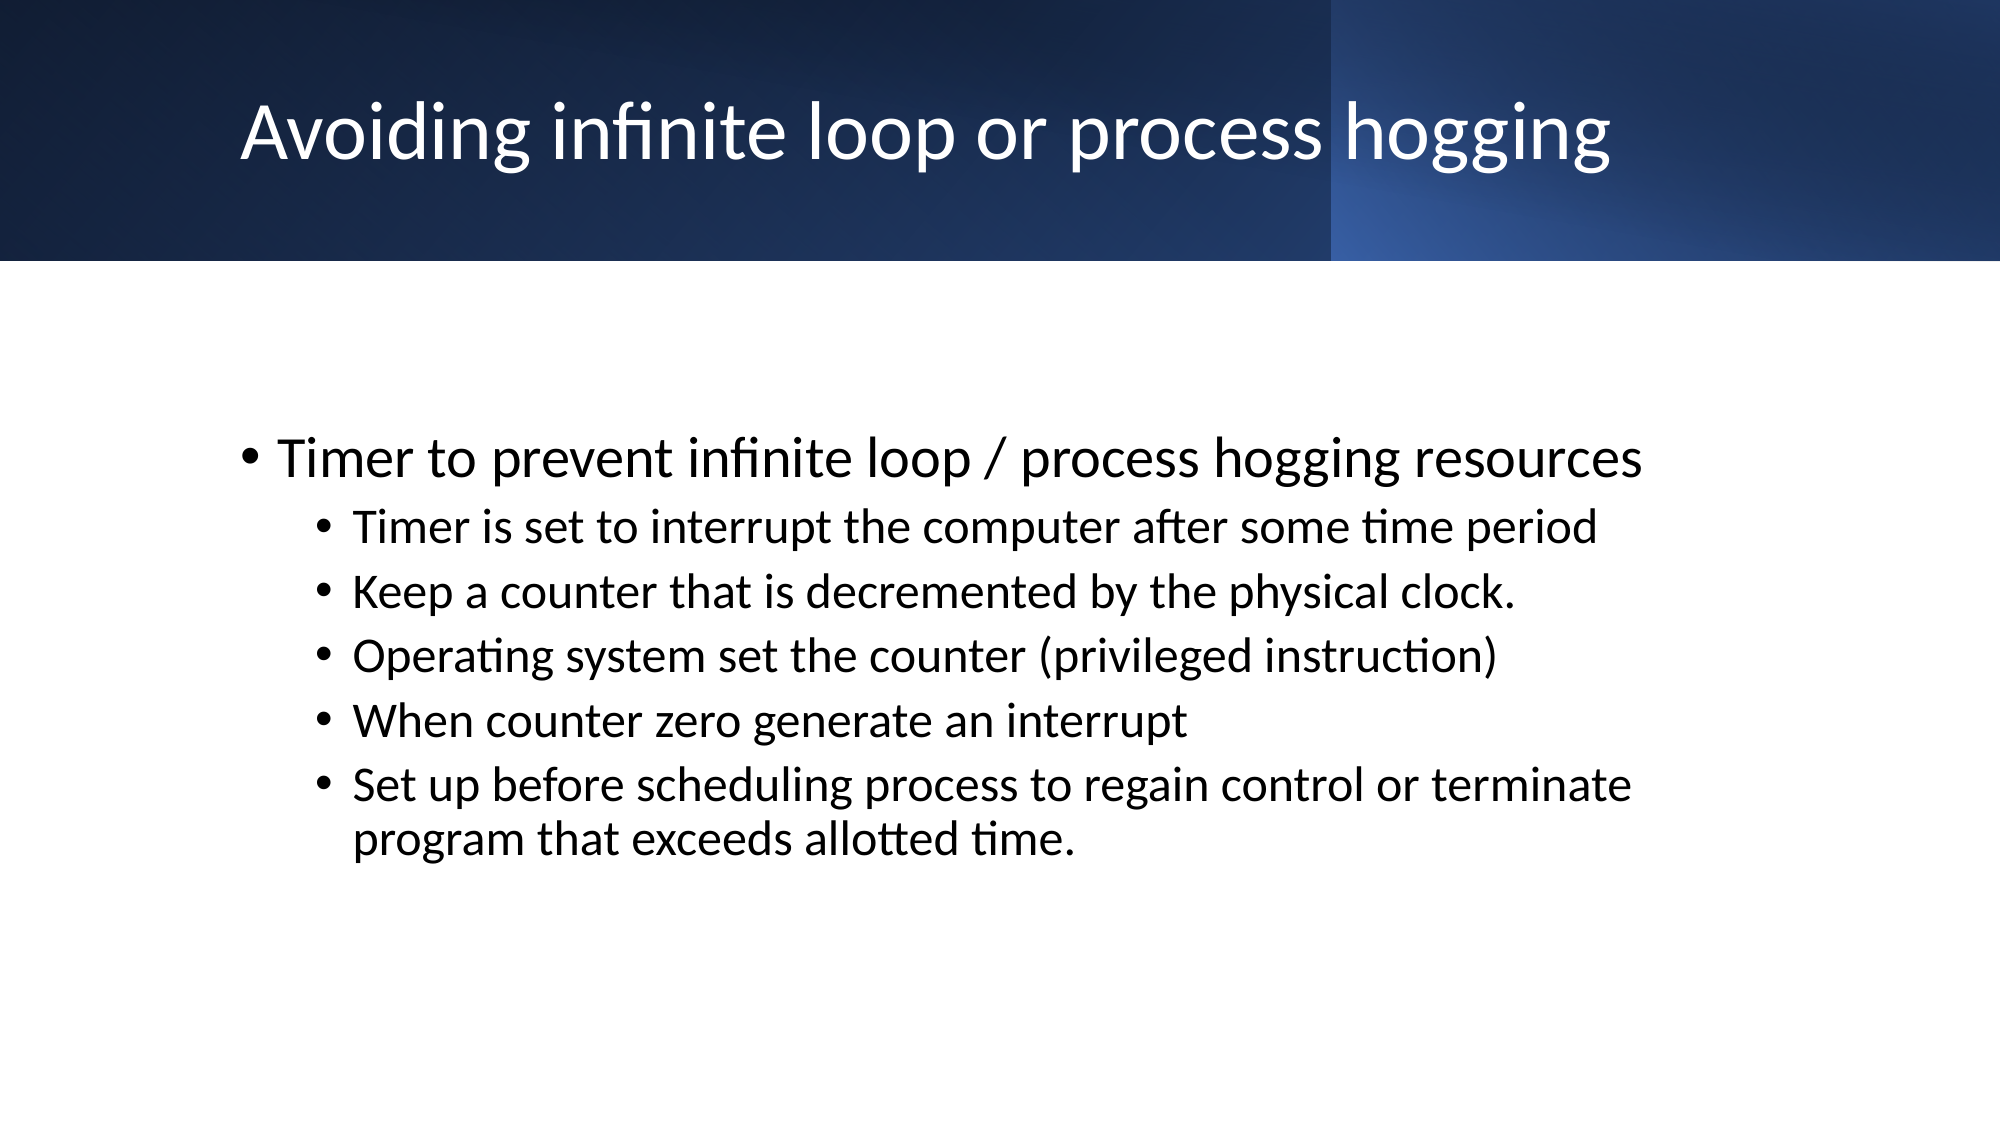

# Avoiding infinite loop or process hogging
Timer to prevent infinite loop / process hogging resources
Timer is set to interrupt the computer after some time period
Keep a counter that is decremented by the physical clock.
Operating system set the counter (privileged instruction)
When counter zero generate an interrupt
Set up before scheduling process to regain control or terminate program that exceeds allotted time.